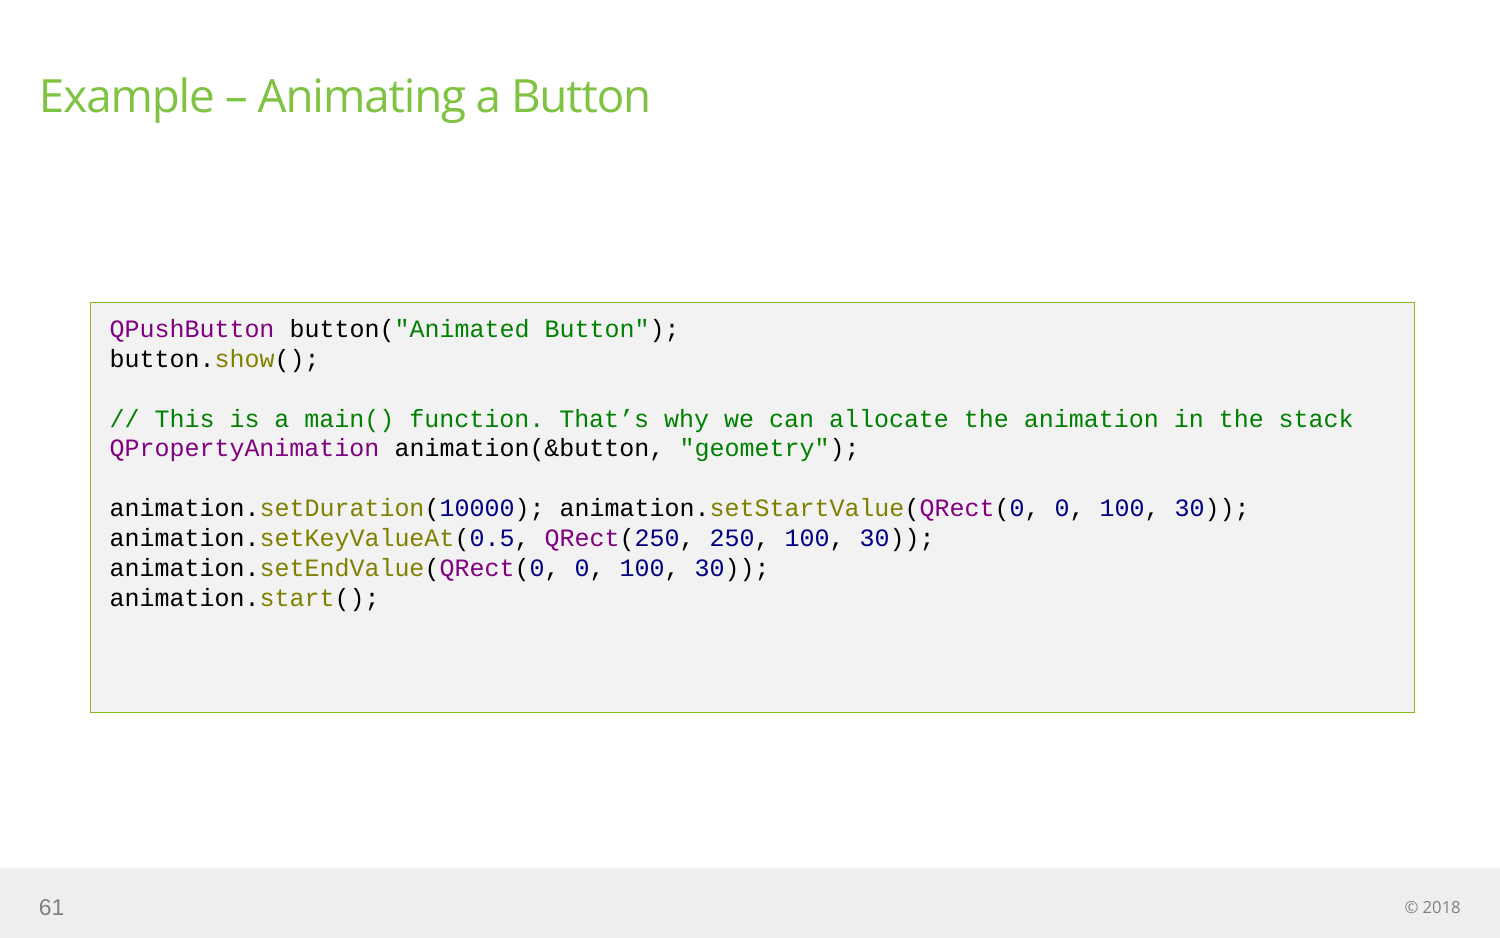

# Example – Animating a Button
QPushButton button("Animated Button");
button.show();

// This is a main() function. That’s why we can allocate the animation in the stack
QPropertyAnimation animation(&button, "geometry");

animation.setDuration(10000); animation.setStartValue(QRect(0, 0, 100, 30));
animation.setKeyValueAt(0.5, QRect(250, 250, 100, 30));
animation.setEndValue(QRect(0, 0, 100, 30));
animation.start();
61
© 2018